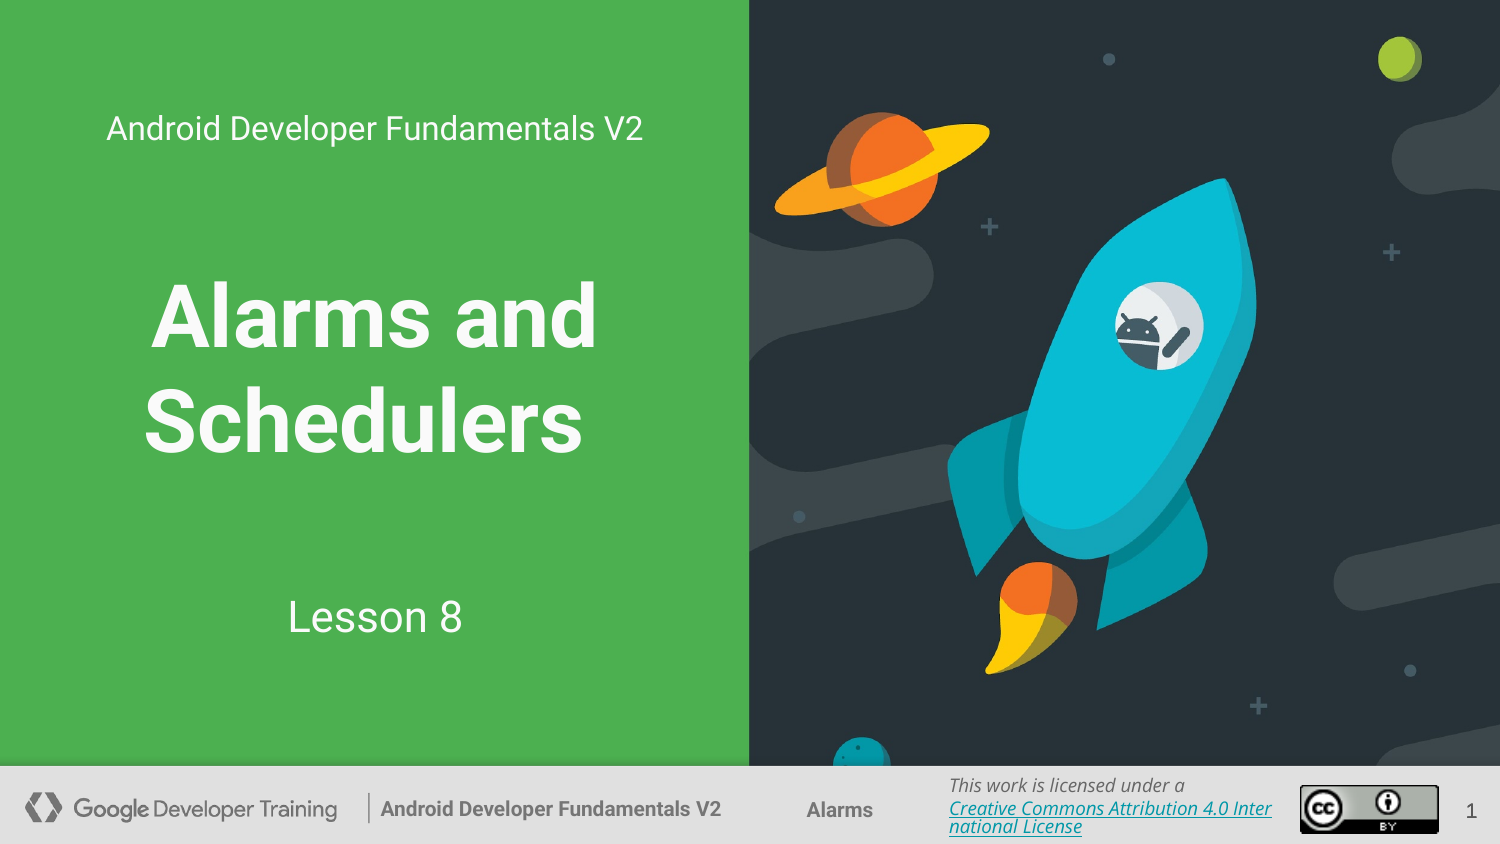

Android Developer Fundamentals V2
# Alarms and Schedulers

Lesson 8
1
1
1